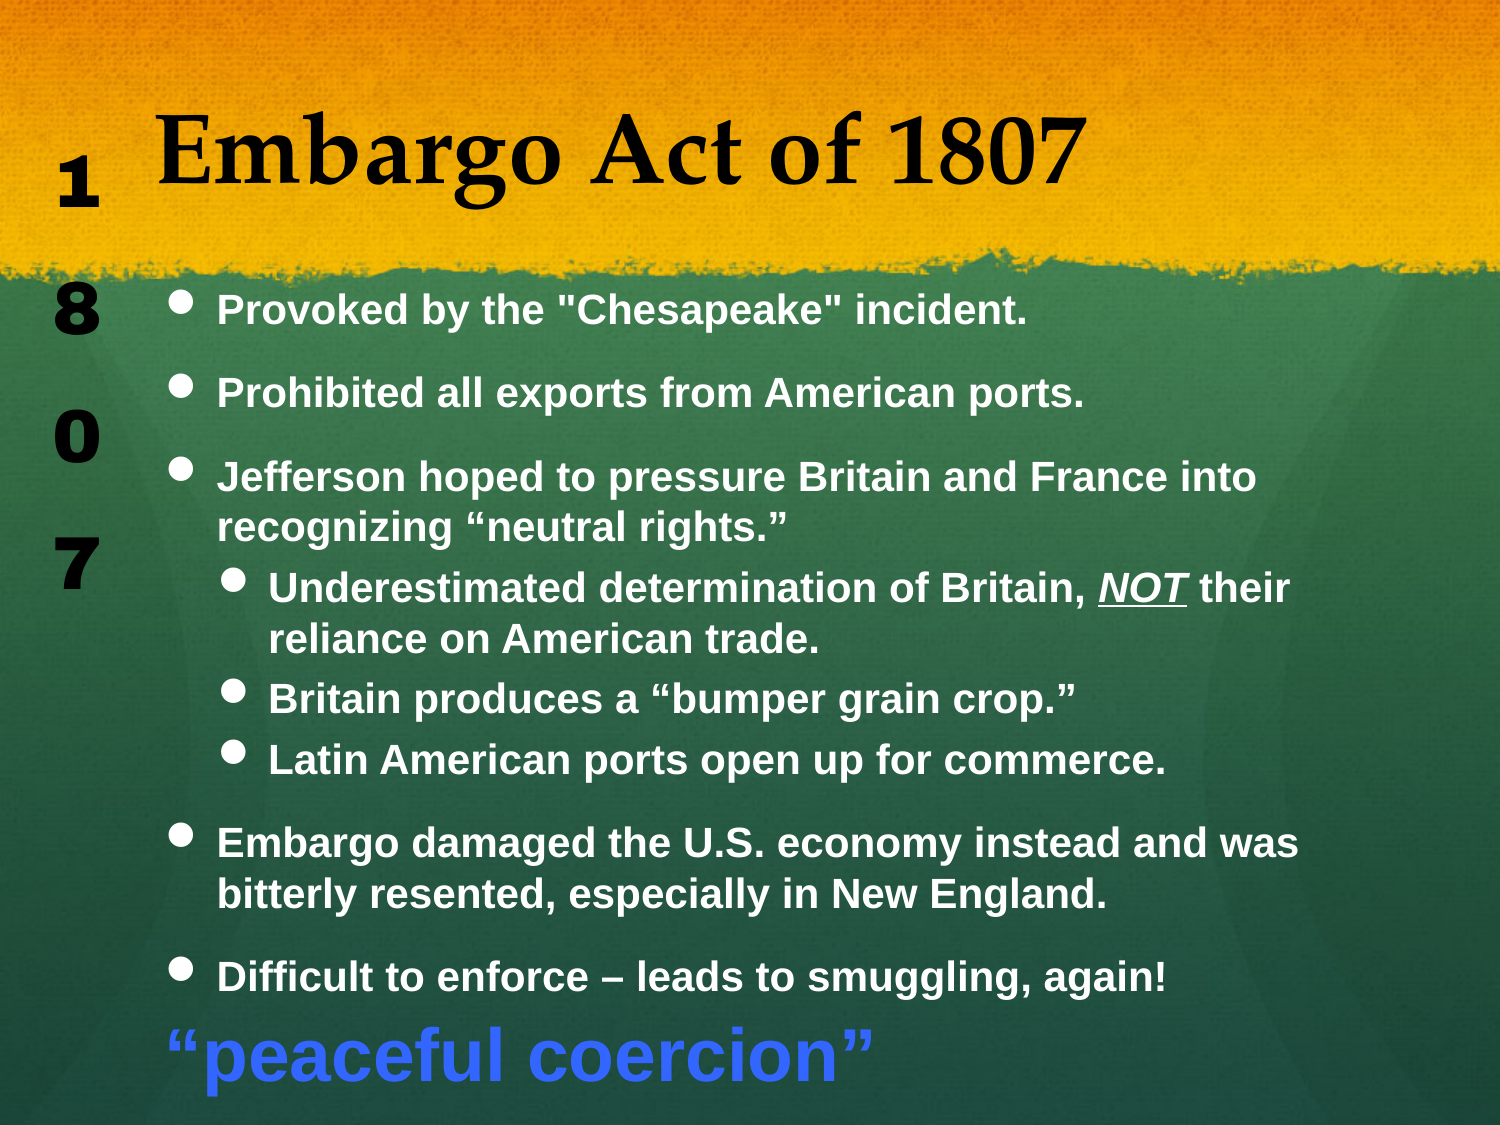

# Embargo Act of 1807
1
8
0
7

Provoked by the "Chesapeake" incident.
Prohibited all exports from American ports.
Jefferson hoped to pressure Britain and France into recognizing “neutral rights.”
Underestimated determination of Britain, NOT their reliance on American trade.
Britain produces a “bumper grain crop.”
Latin American ports open up for commerce.
Embargo damaged the U.S. economy instead and was bitterly resented, especially in New England.
Difficult to enforce – leads to smuggling, again!

“peaceful coercion”